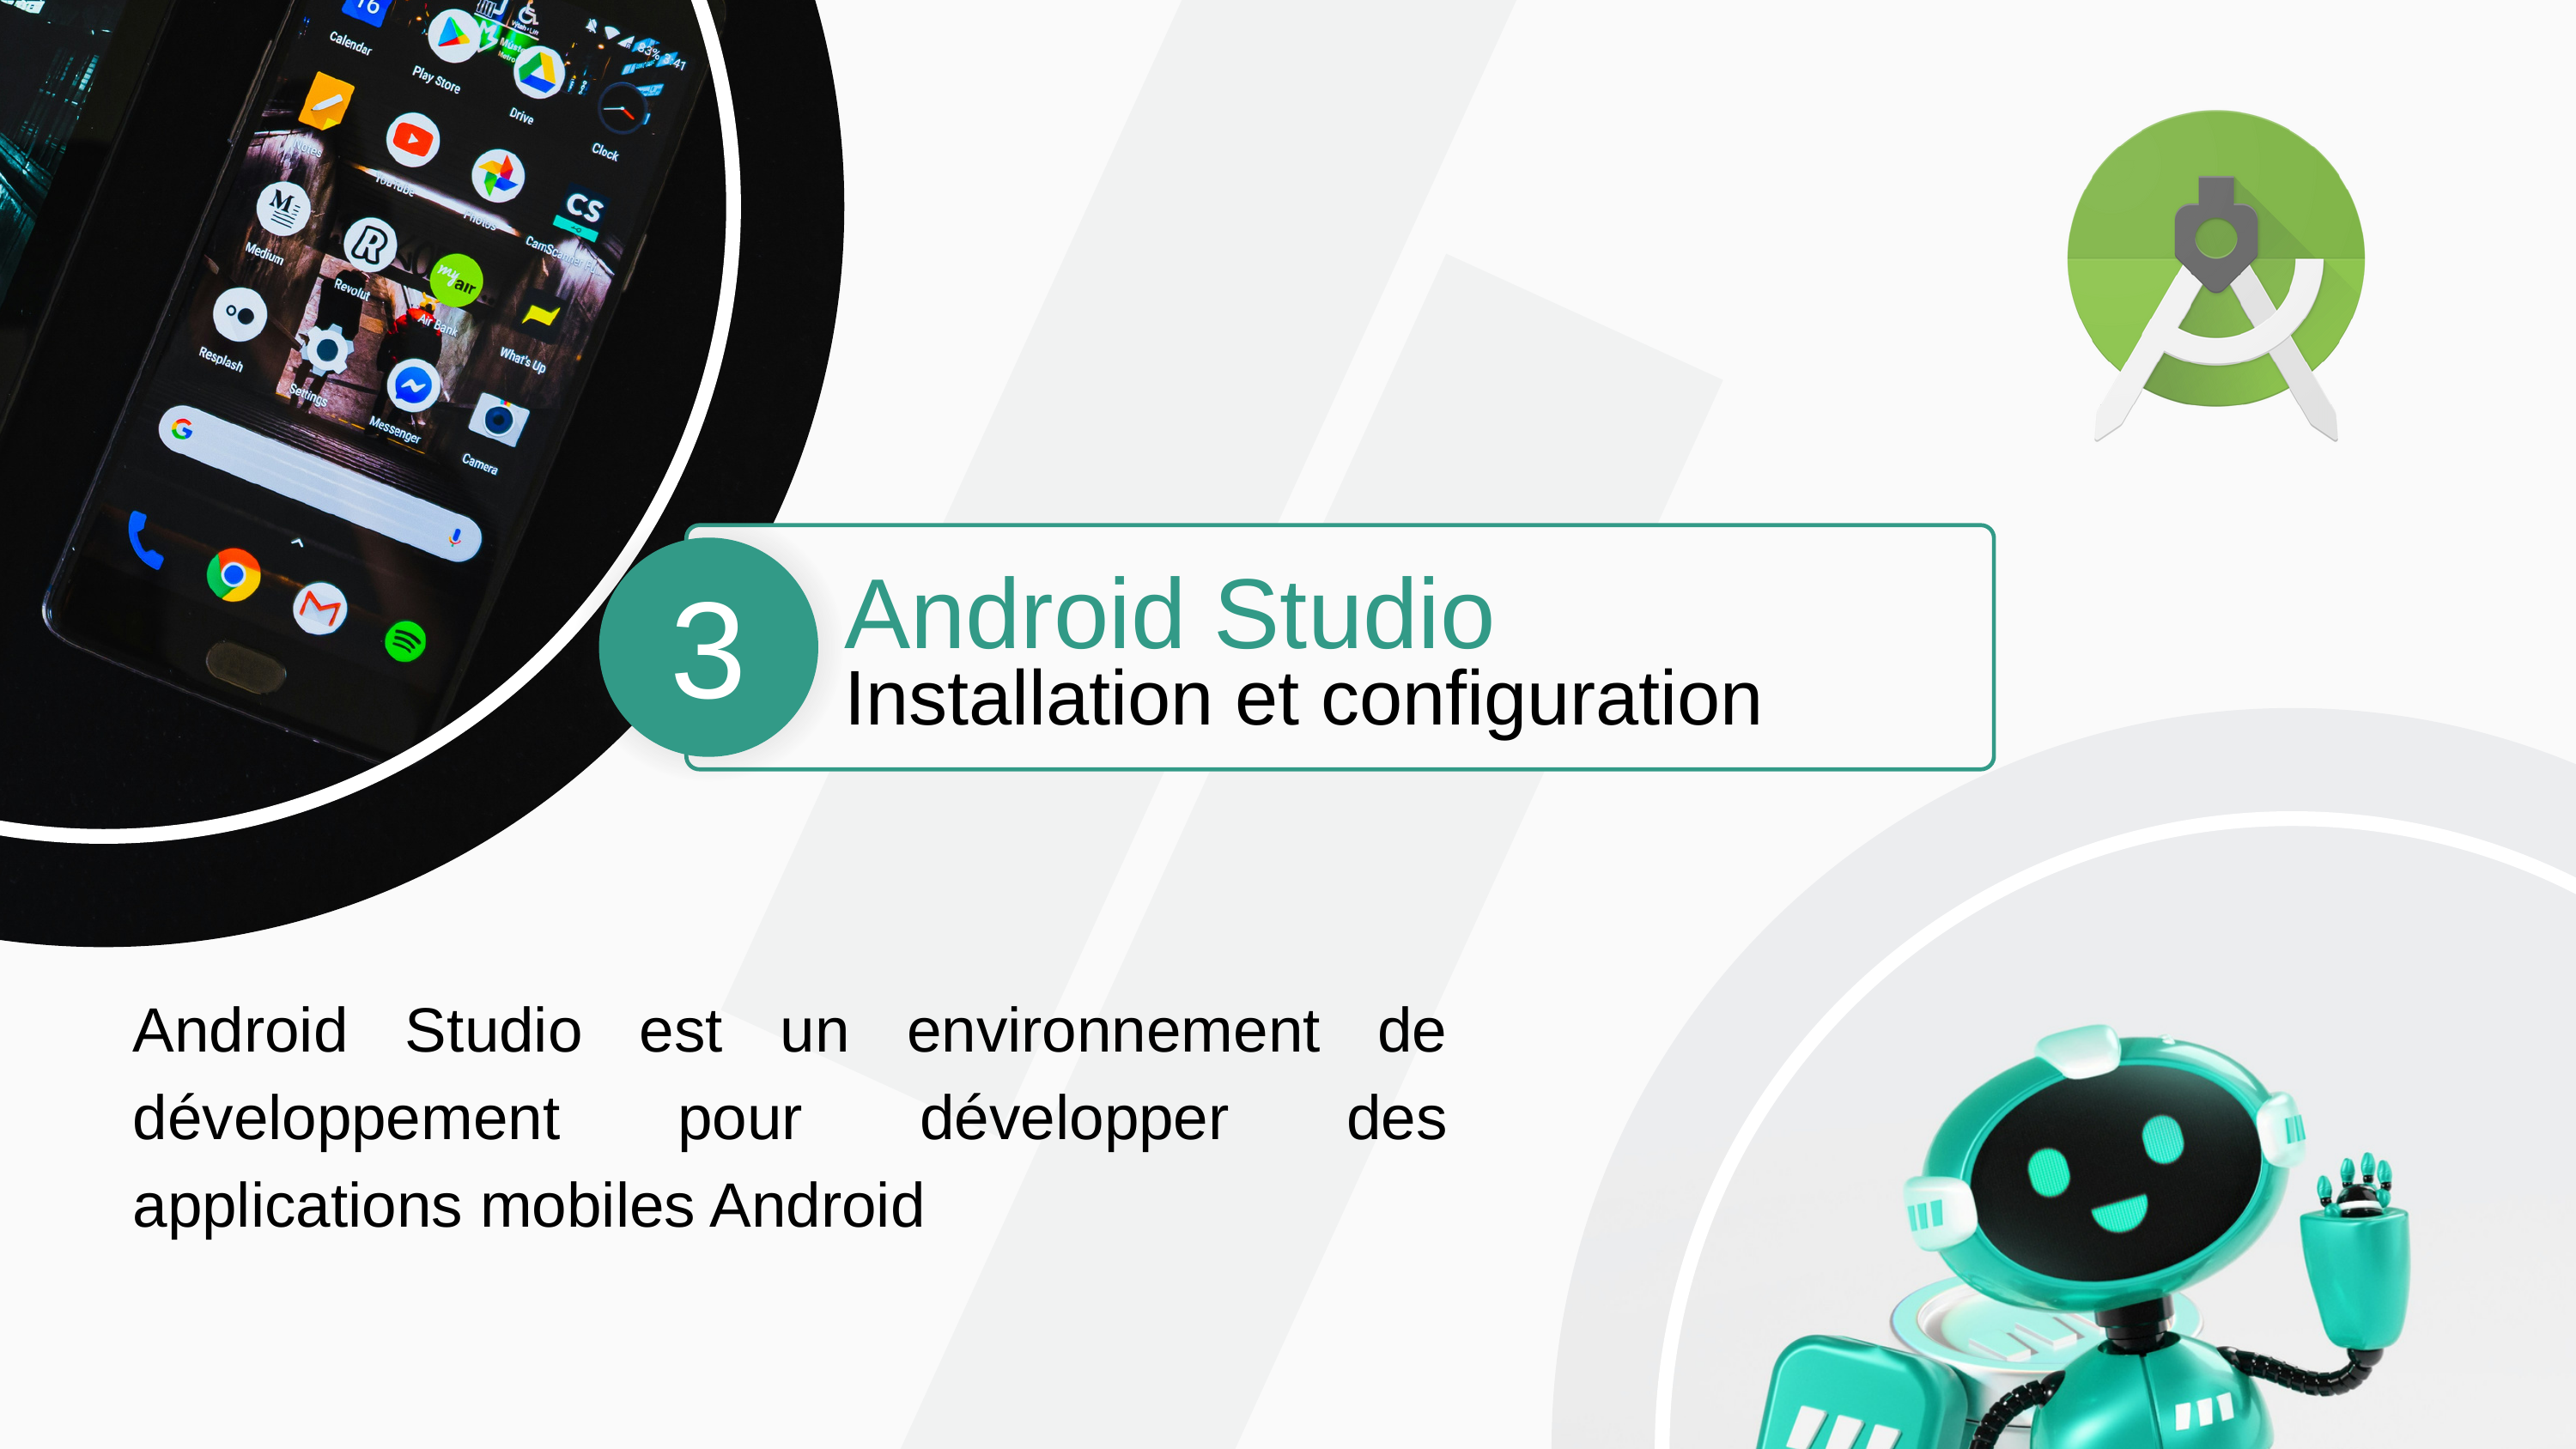

Android Studio
3

Installation et configuration

Android Studio est un environnement de développement pour développer des applications mobiles Android